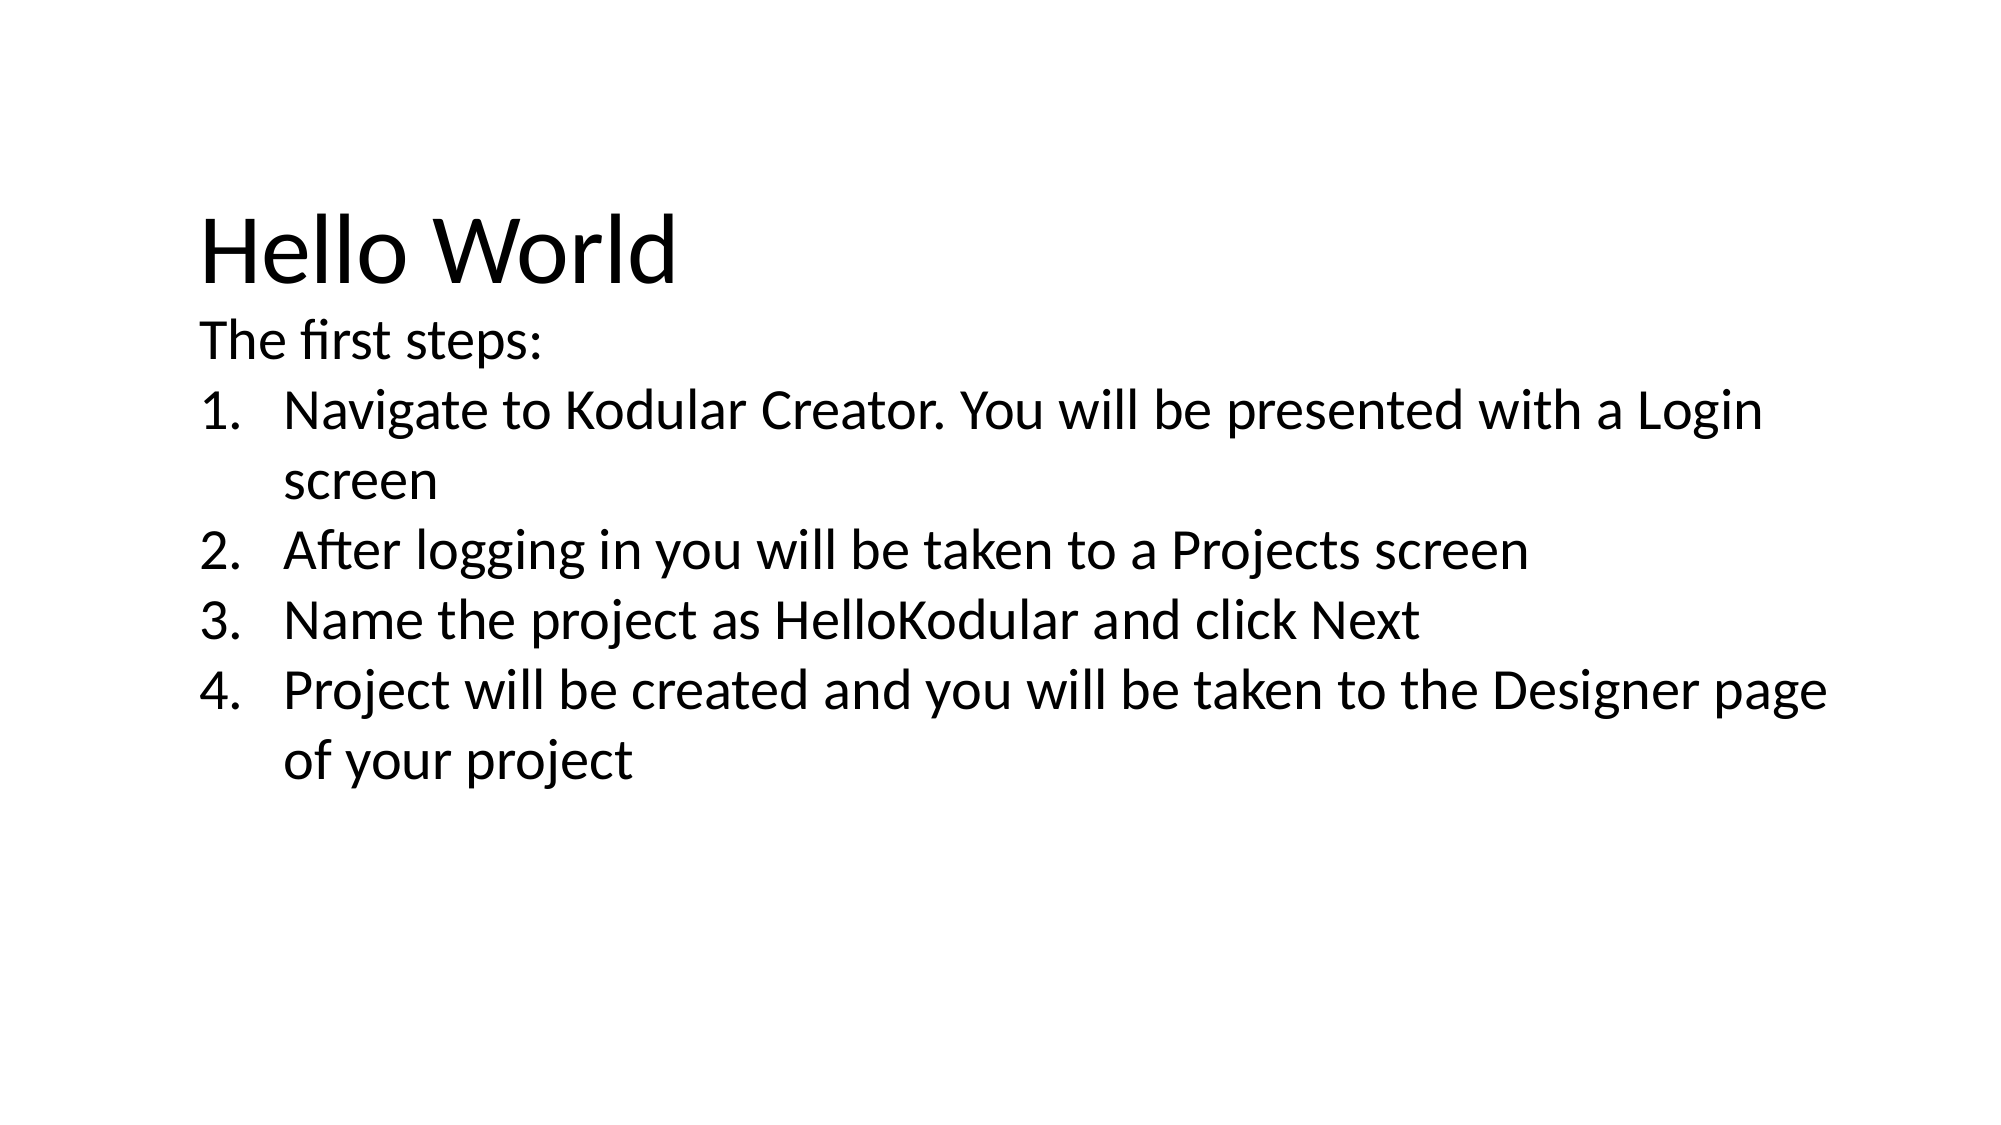

Hello World
The first steps:
Navigate to Kodular Creator. You will be presented with a Login screen
After logging in you will be taken to a Projects screen
Name the project as HelloKodular and click Next
Project will be created and you will be taken to the Designer page of your project